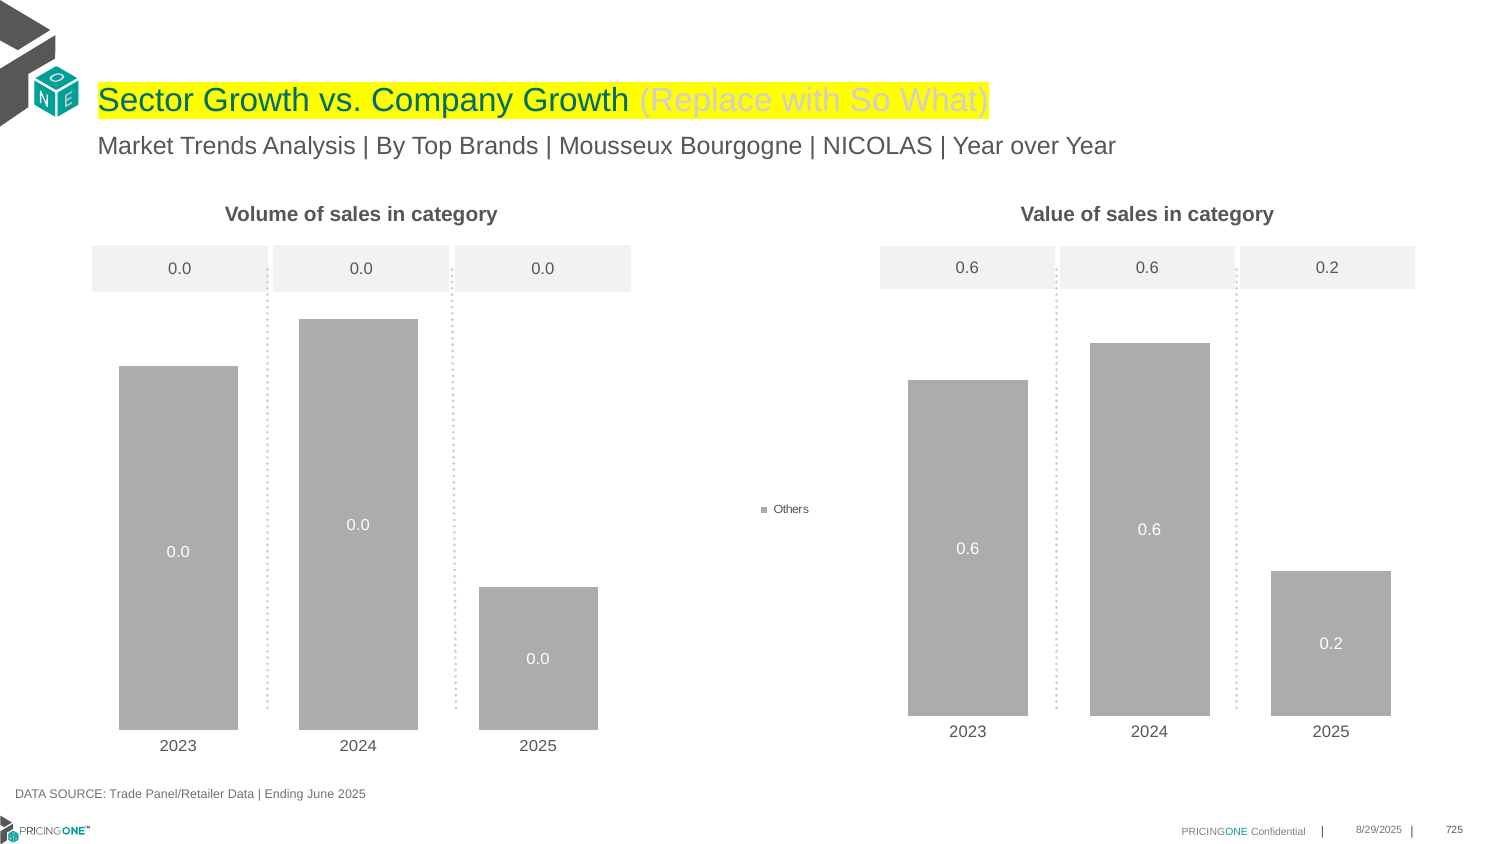

# Sector Growth vs. Company Growth (Replace with So What)
Market Trends Analysis | By Top Brands | Mousseux Bourgogne | NICOLAS | Year over Year
| Value of sales in category |  |  |
| --- | --- | --- |
| 0.6 | 0.6 | 0.2 |
| Volume of sales in category |  |  |
| --- | --- | --- |
| 0.0 | 0.0 | 0.0 |

### Chart

| Category | Others |
|---|---|
| 2023 | 0.562162 |
| 2024 | 0.623823 |
| 2025 | 0.242583 |

### Chart

| Category | Others |
|---|---|
| 2023 | 0.033646 |
| 2024 | 0.038031 |
| 2025 | 0.01333 |
DATA SOURCE: Trade Panel/Retailer Data | Ending June 2025

8/29/2025
725